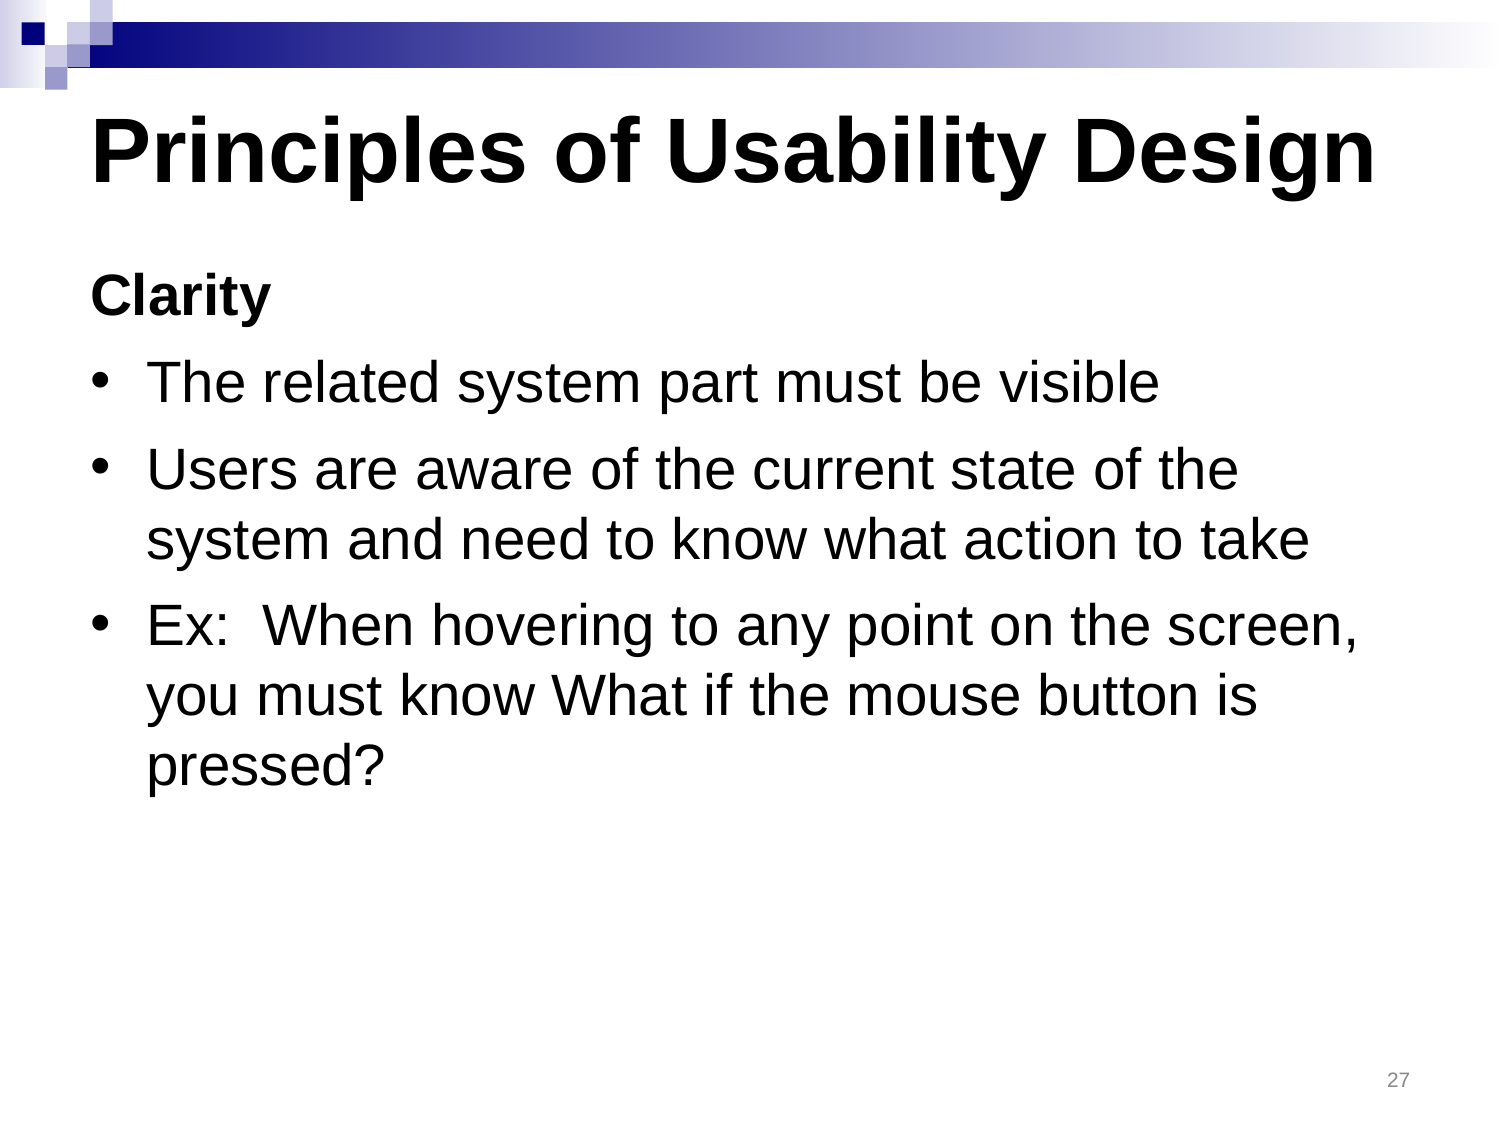

# Principles of Usability Design
Clarity
The related system part must be visible
Users are aware of the current state of the system and need to know what action to take
Ex:  When hovering to any point on the screen, you must know What if the mouse button is pressed?

27